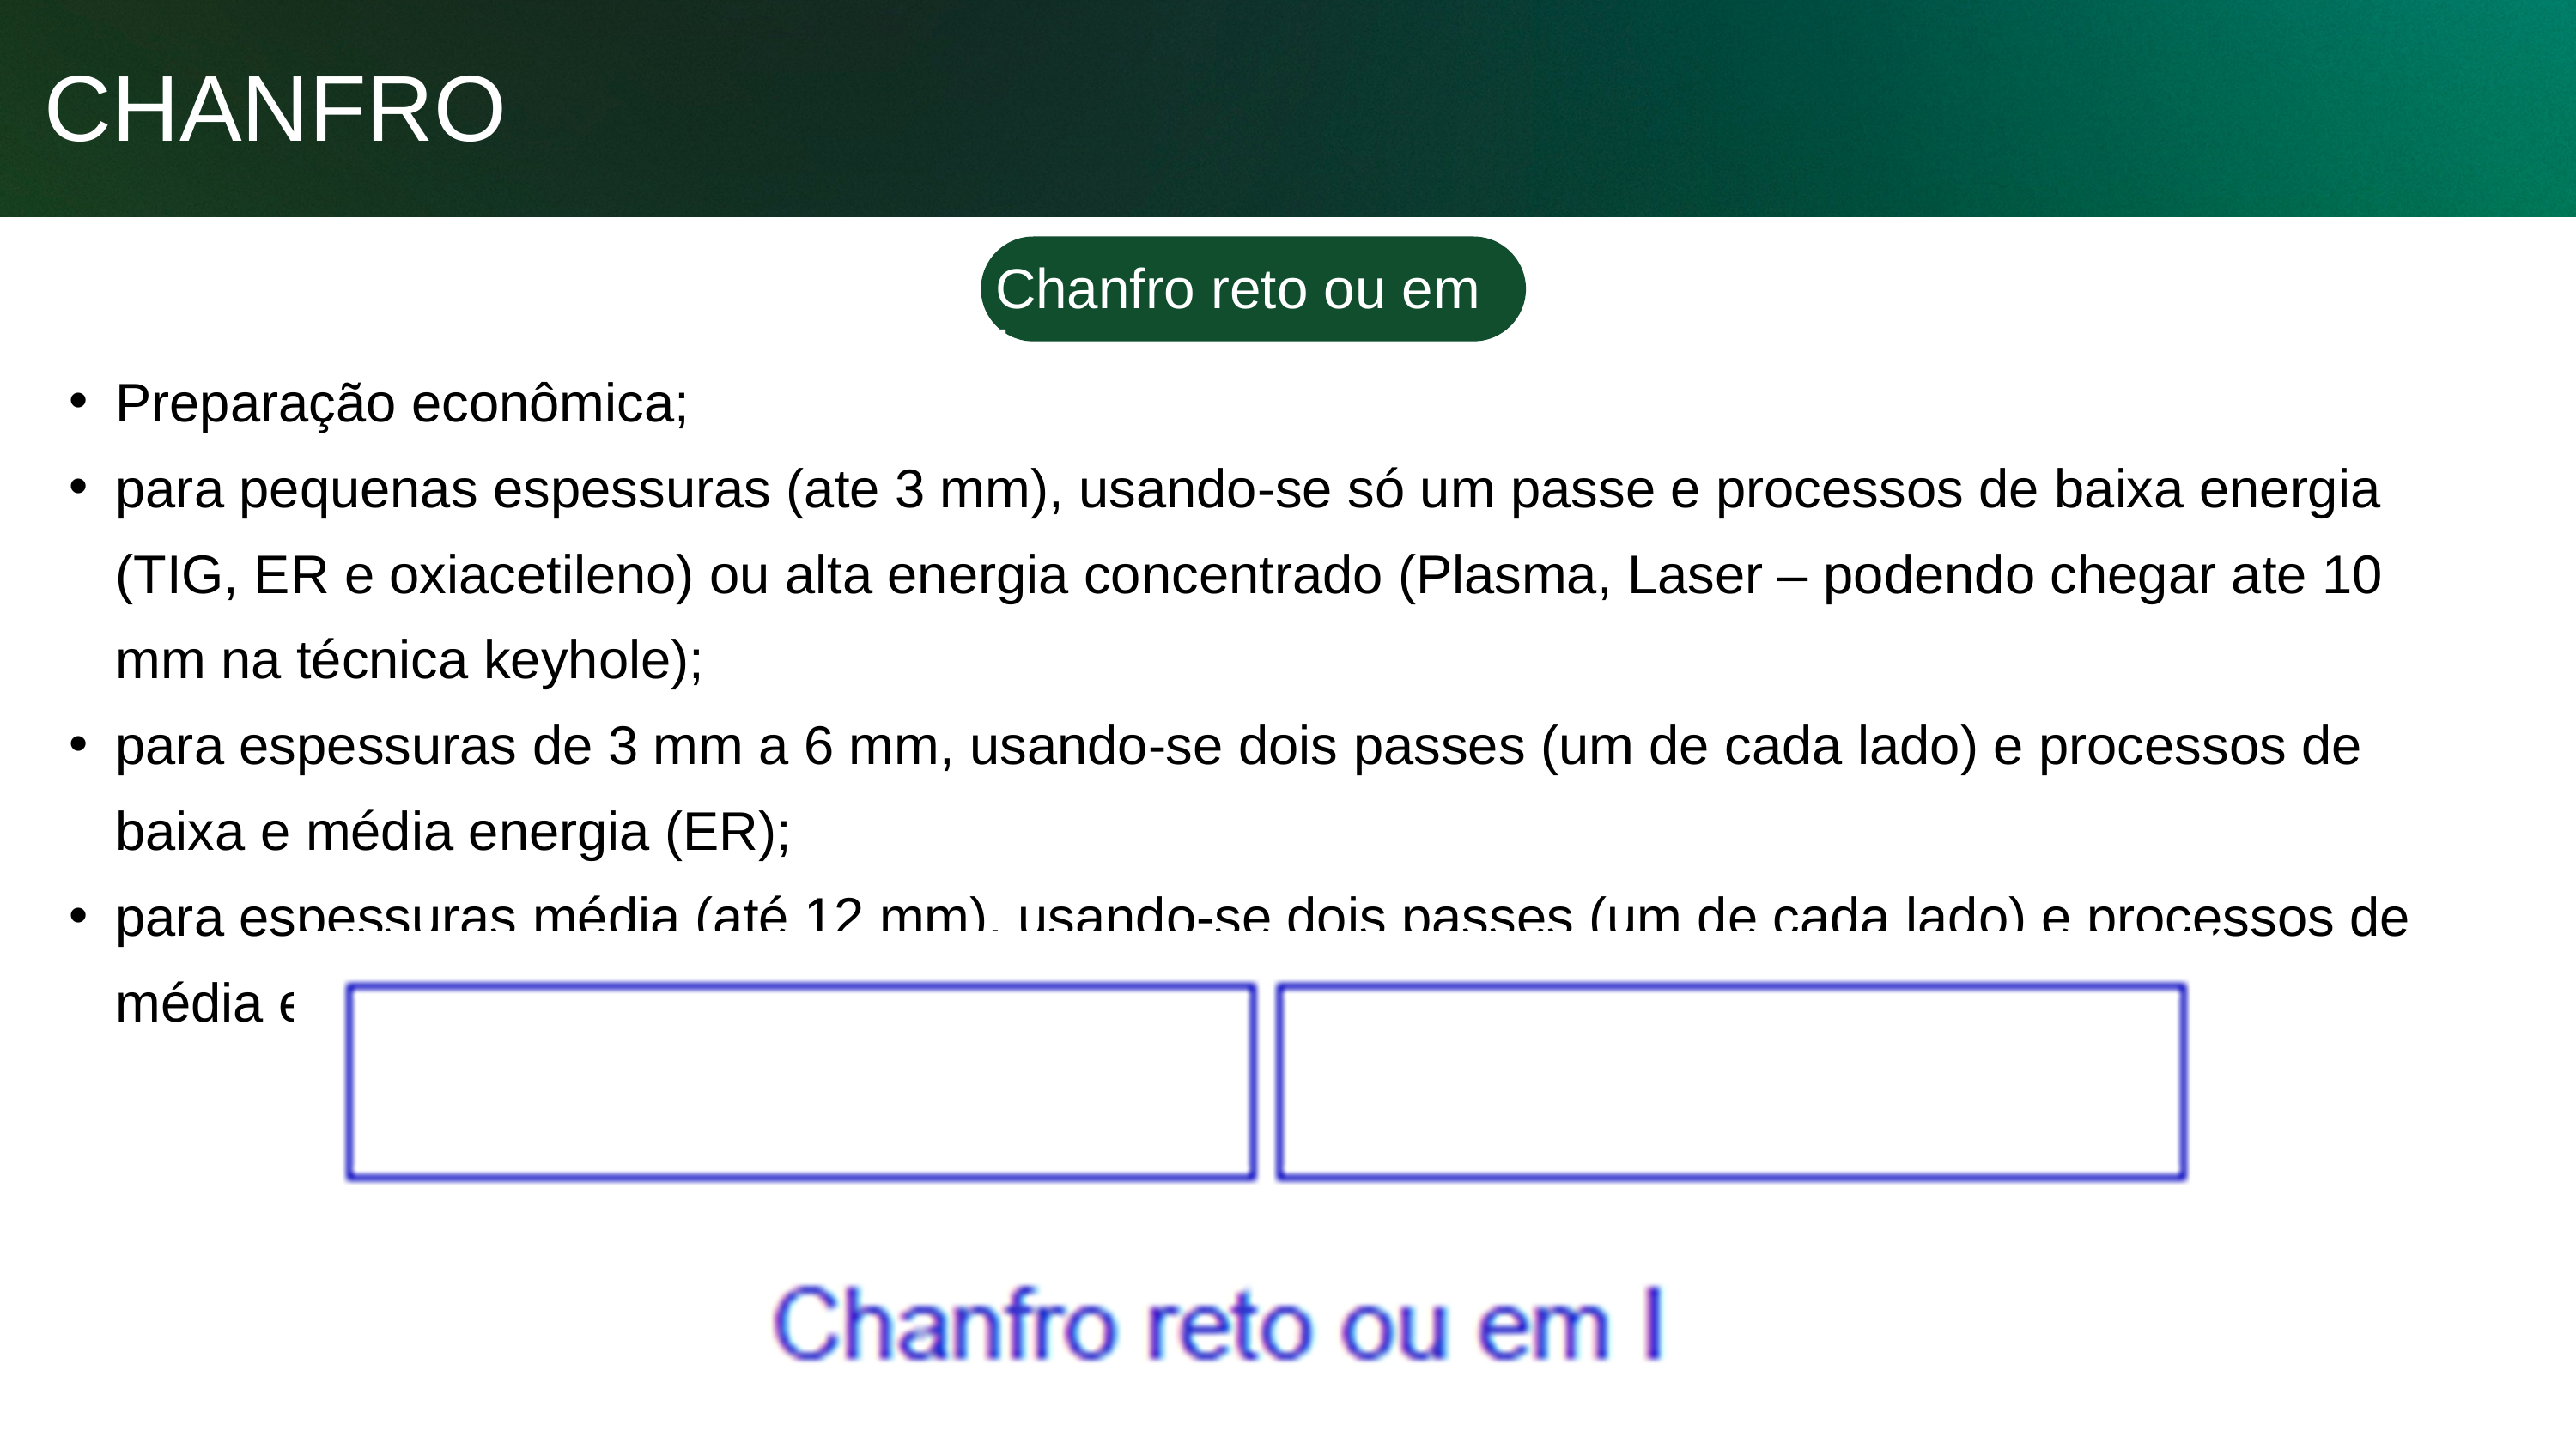

CHANFRO

Chanfro reto ou em I
Preparação econômica;
para pequenas espessuras (ate 3 mm), usando-se só um passe e processos de baixa energia (TIG, ER e oxiacetileno) ou alta energia concentrado (Plasma, Laser – podendo chegar ate 10 mm na técnica keyhole);
para espessuras de 3 mm a 6 mm, usando-se dois passes (um de cada lado) e processos de baixa e média energia (ER);
para espessuras média (até 12 mm), usando-se dois passes (um de cada lado) e processos de média e alta energia (MIG/MAG, ET e AS);